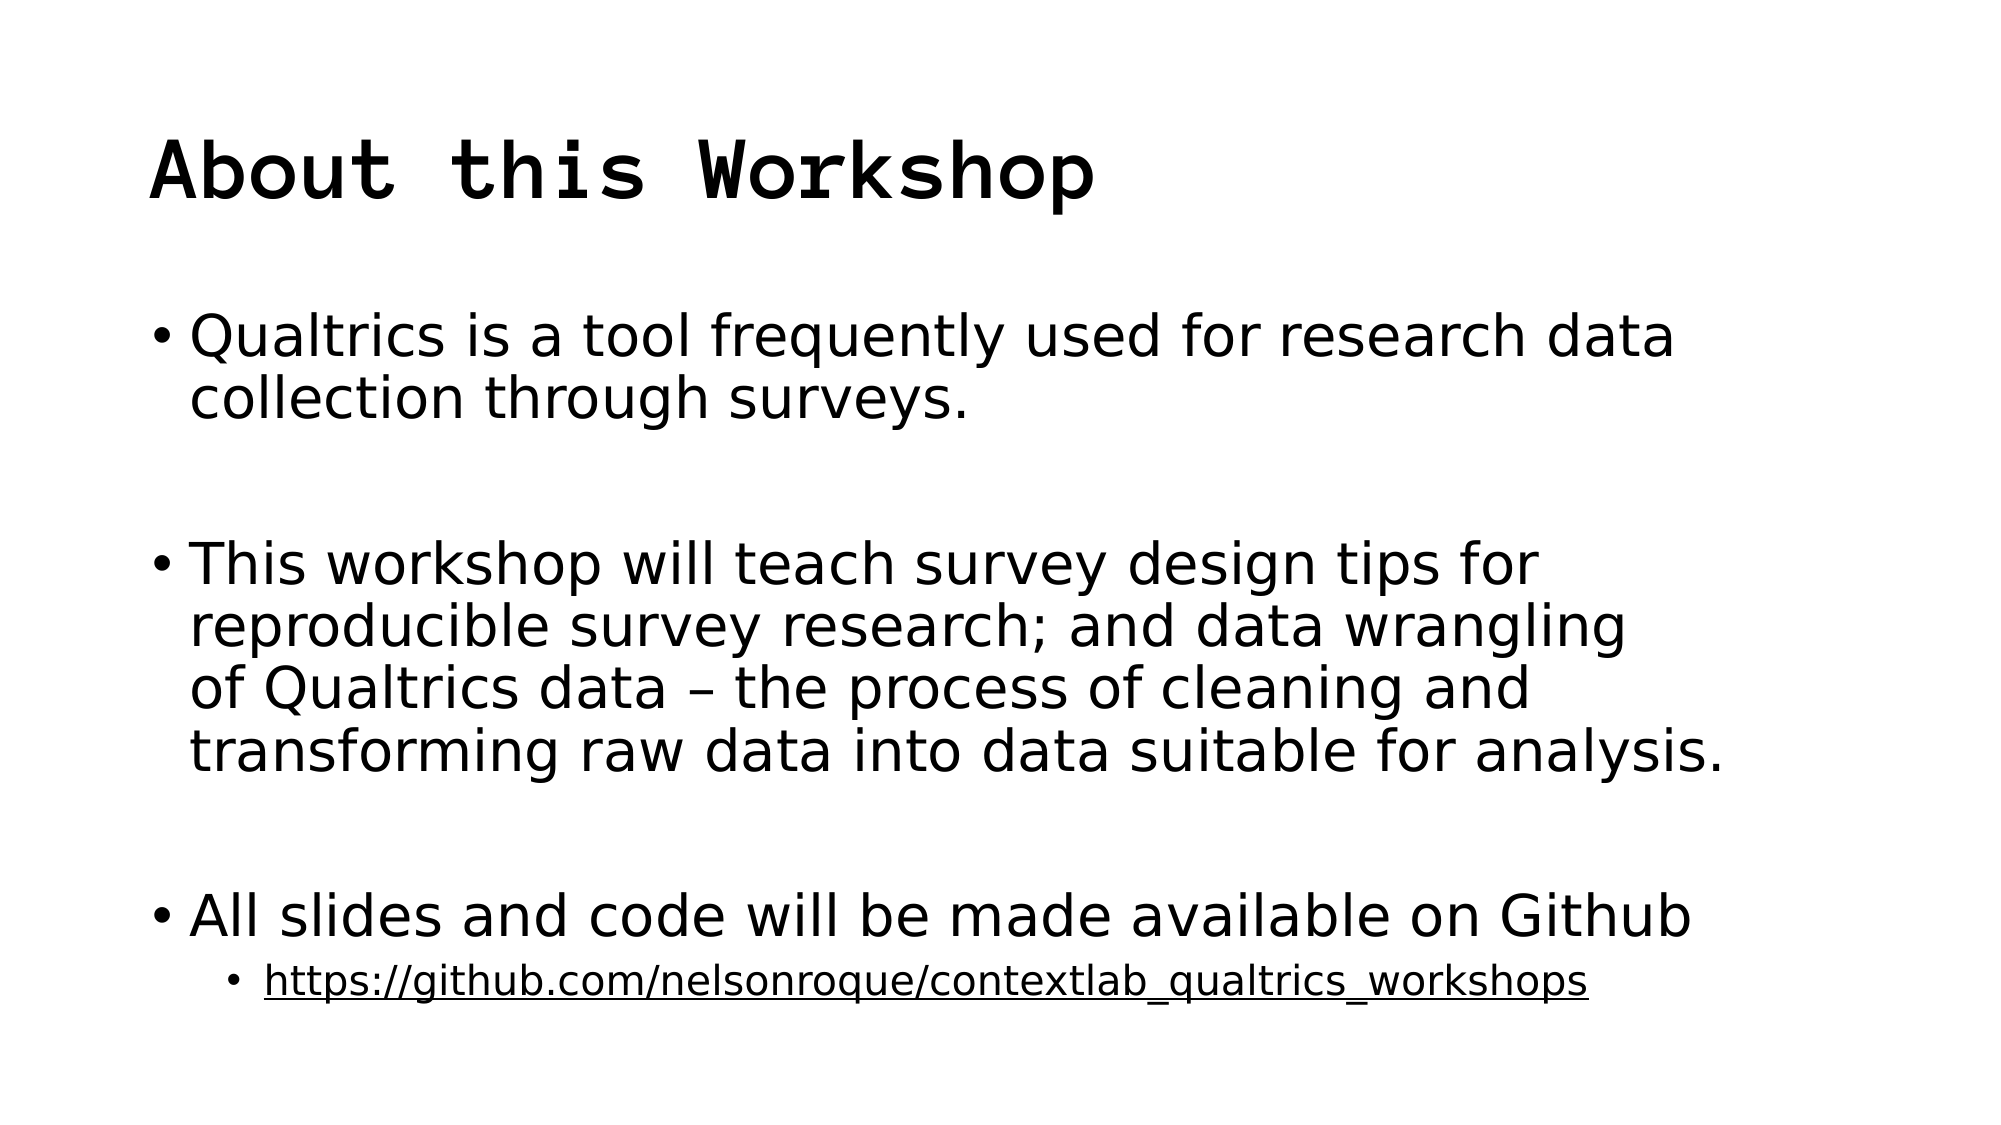

# About this Workshop
Qualtrics is a tool frequently used for research data collection through surveys.

This workshop will teach survey design tips for reproducible survey research; and data wrangling of Qualtrics data – the process of cleaning and transforming raw data into data suitable for analysis.

All slides and code will be made available on Github
https://github.com/nelsonroque/contextlab_qualtrics_workshops